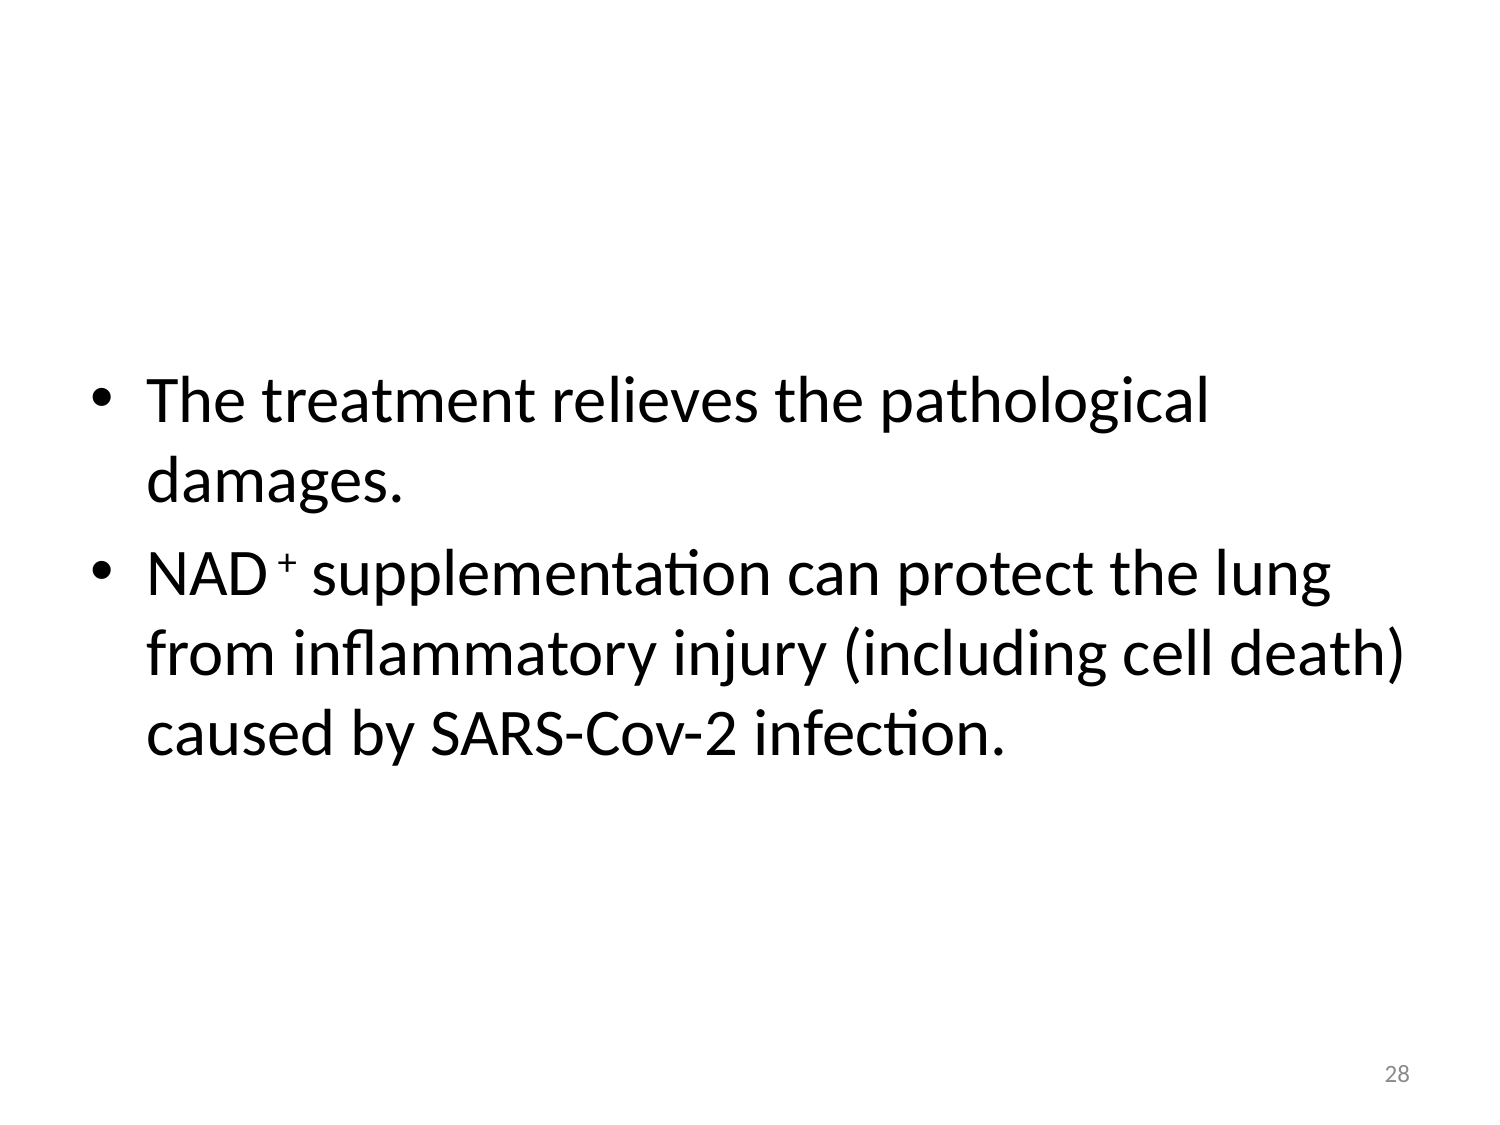

The treatment relieves the pathological damages.
NAD + supplementation can protect the lung from inflammatory injury (including cell death) caused by SARS-Cov-2 infection.
28